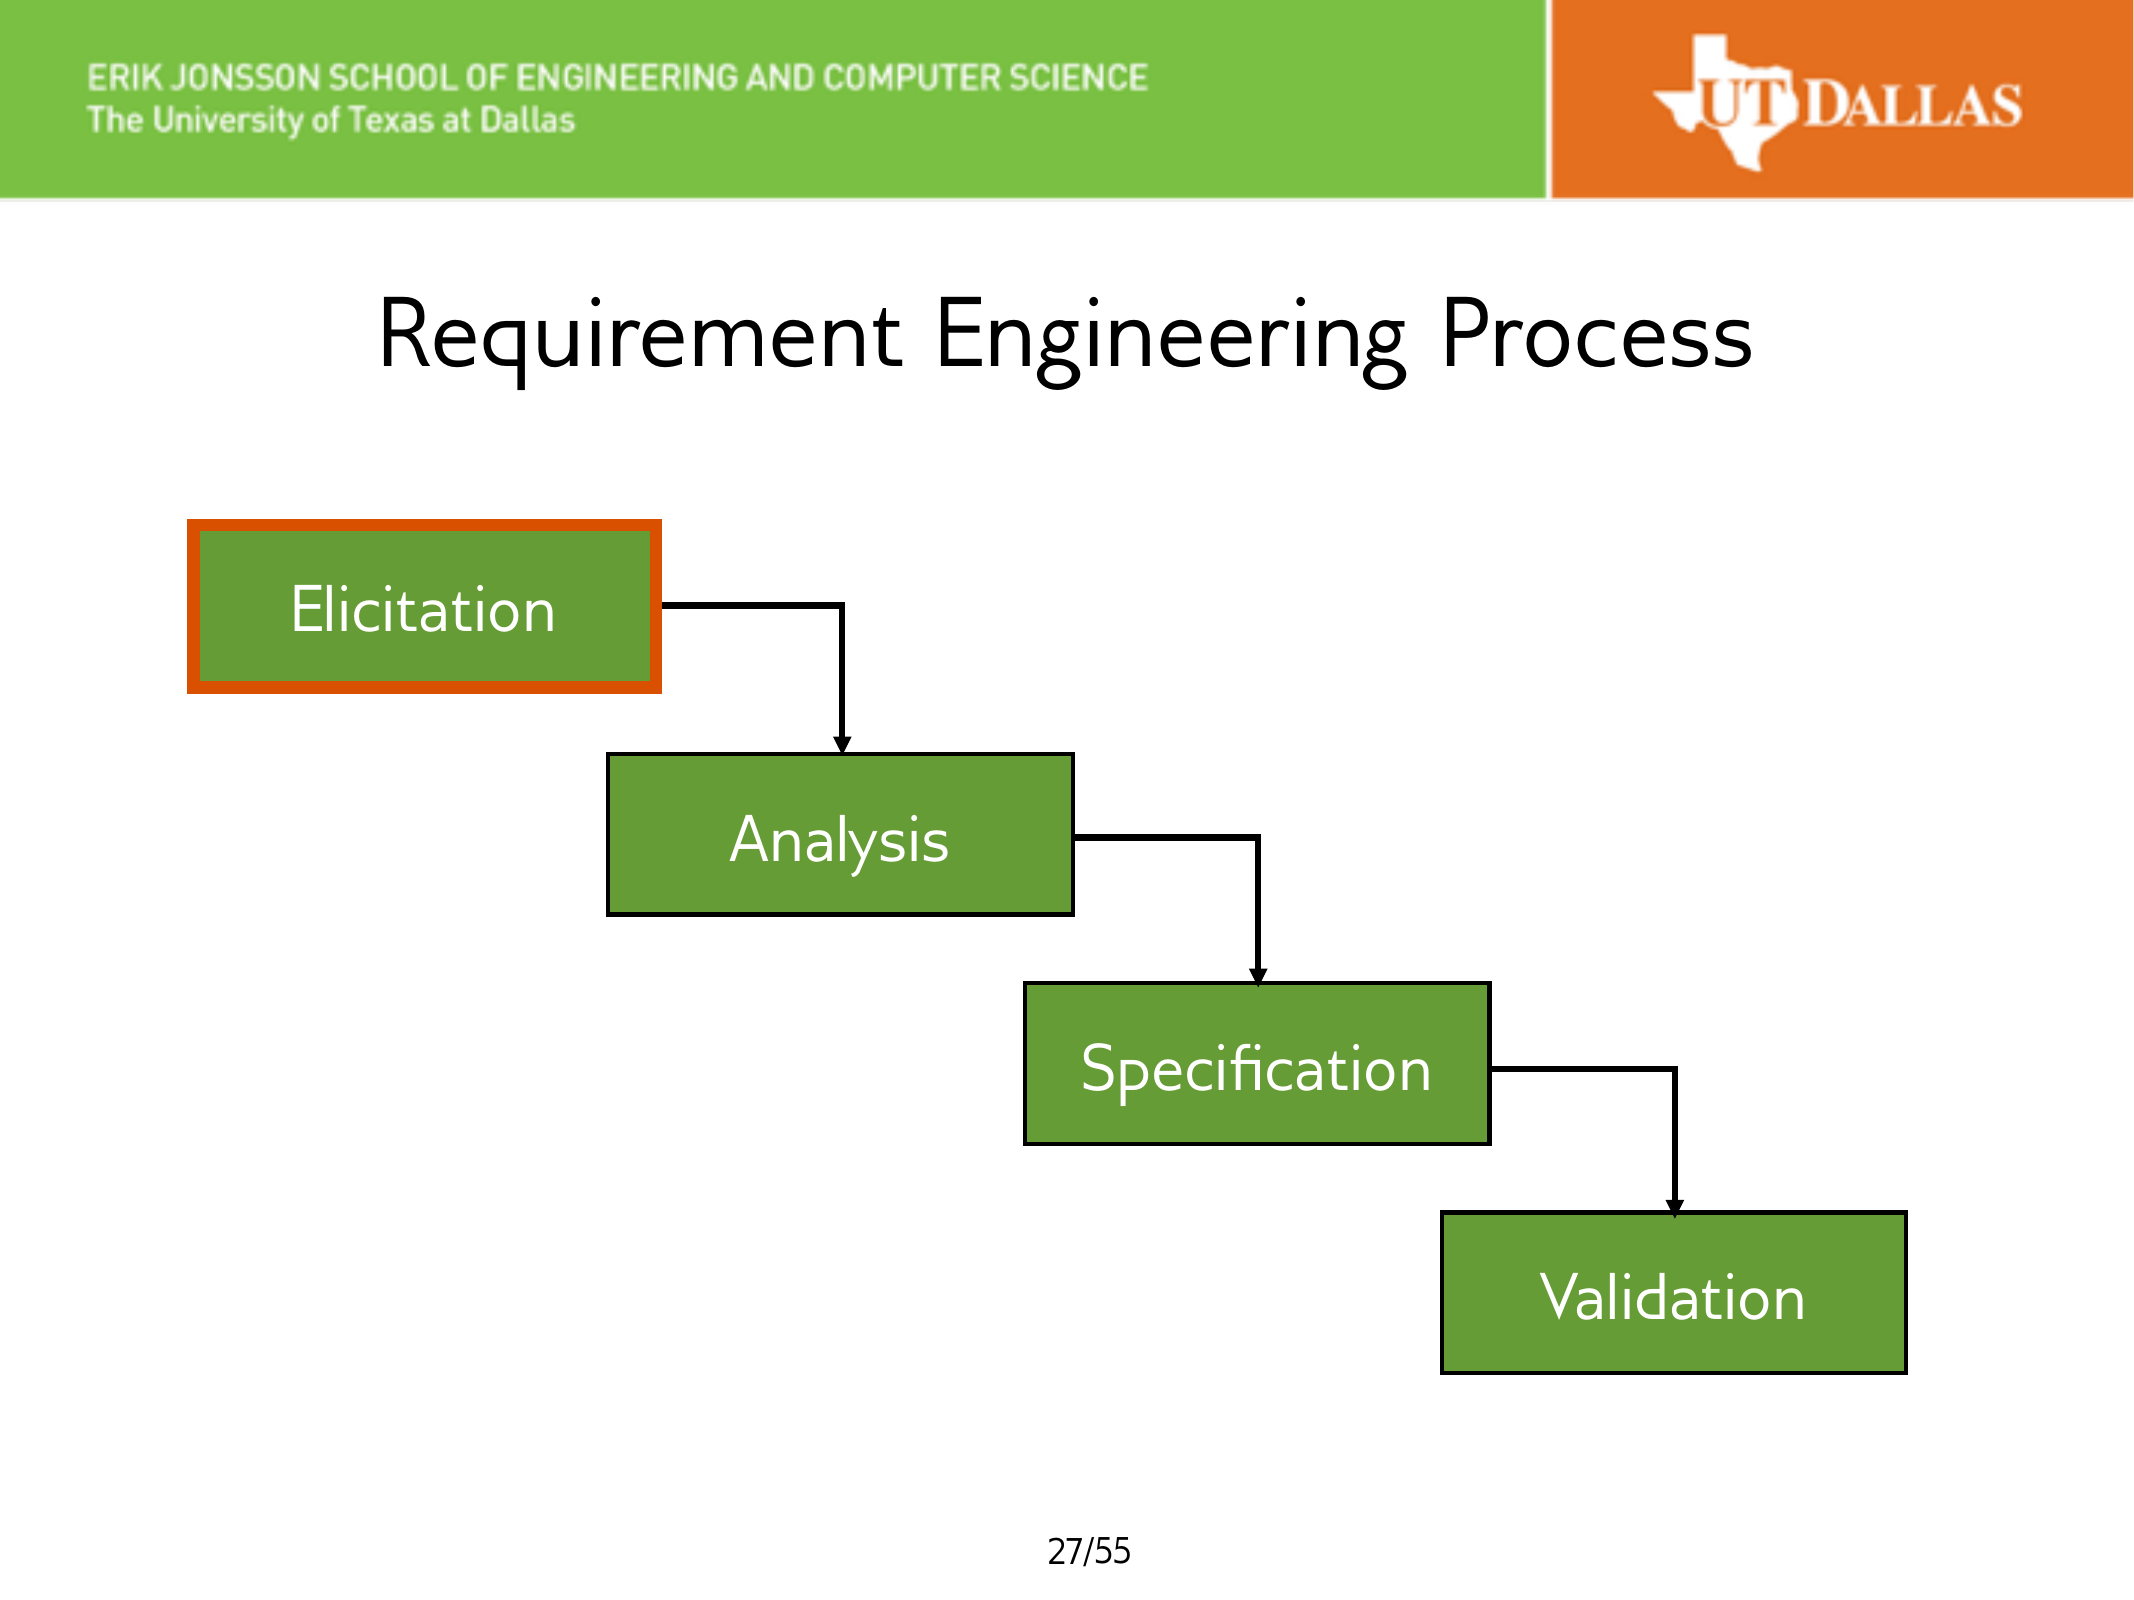

# Requirement Engineering Process
Elicitation

Analysis

Specification

Validation
27